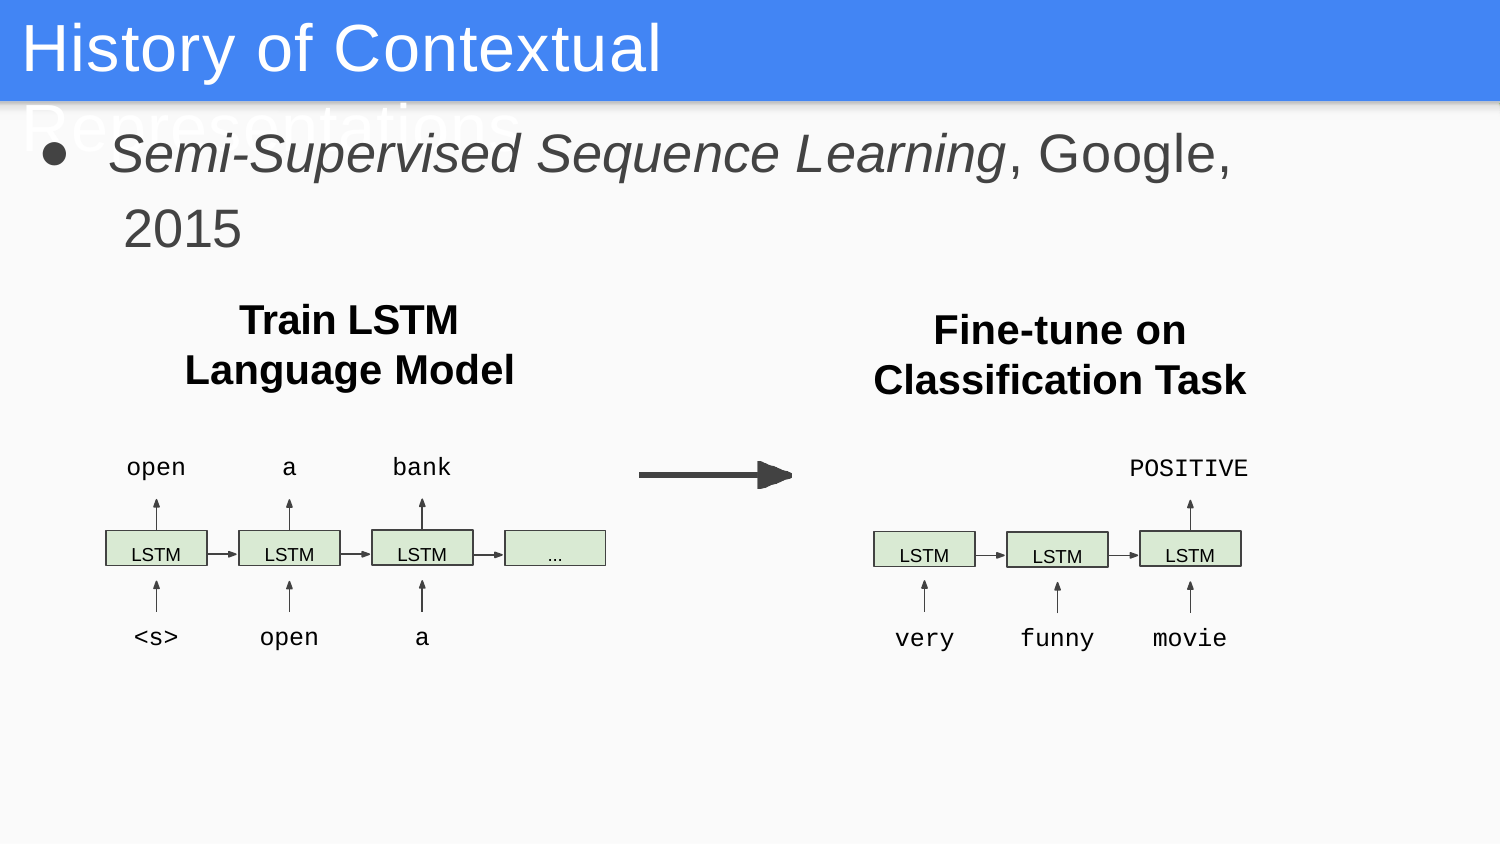

# History of Contextual Representations

Semi-Supervised Sequence Learning, Google,  2015
Train LSTM  Language Model
Fine-tune on  Classification Task
bank
open
a
POSITIVE

LSTM
...
LSTM
LSTM
LSTM
LSTM
LSTM

a
<s>
open
movie
very
funny